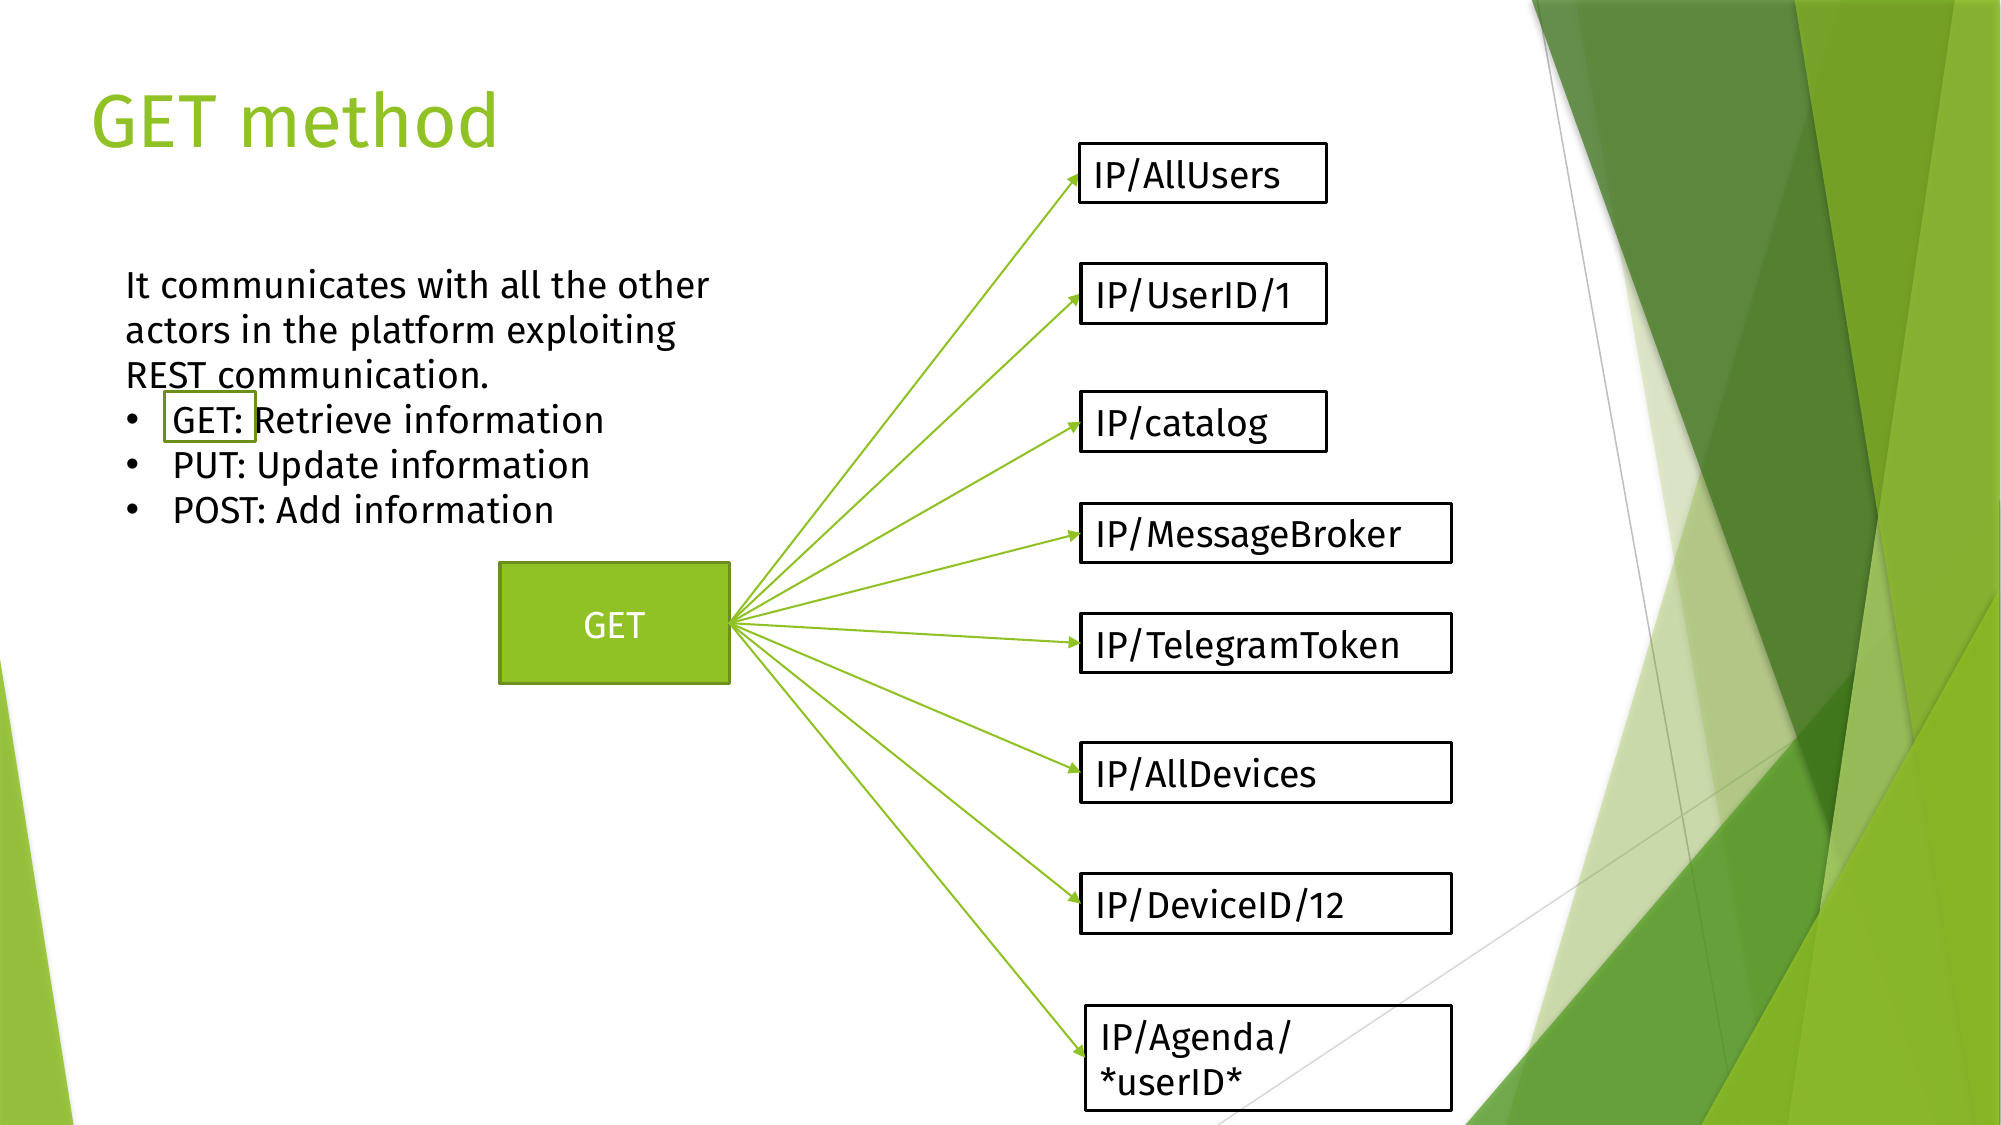

# GET method
IP/AllUsers
It communicates with all the other actors in the platform exploiting REST communication.
GET: Retrieve information
PUT: Update information
POST: Add information
IP/UserID/1

IP/catalog
IP/MessageBroker
GET
IP/TelegramToken
IP/AllDevices
IP/DeviceID/12
IP/Agenda/*userID*